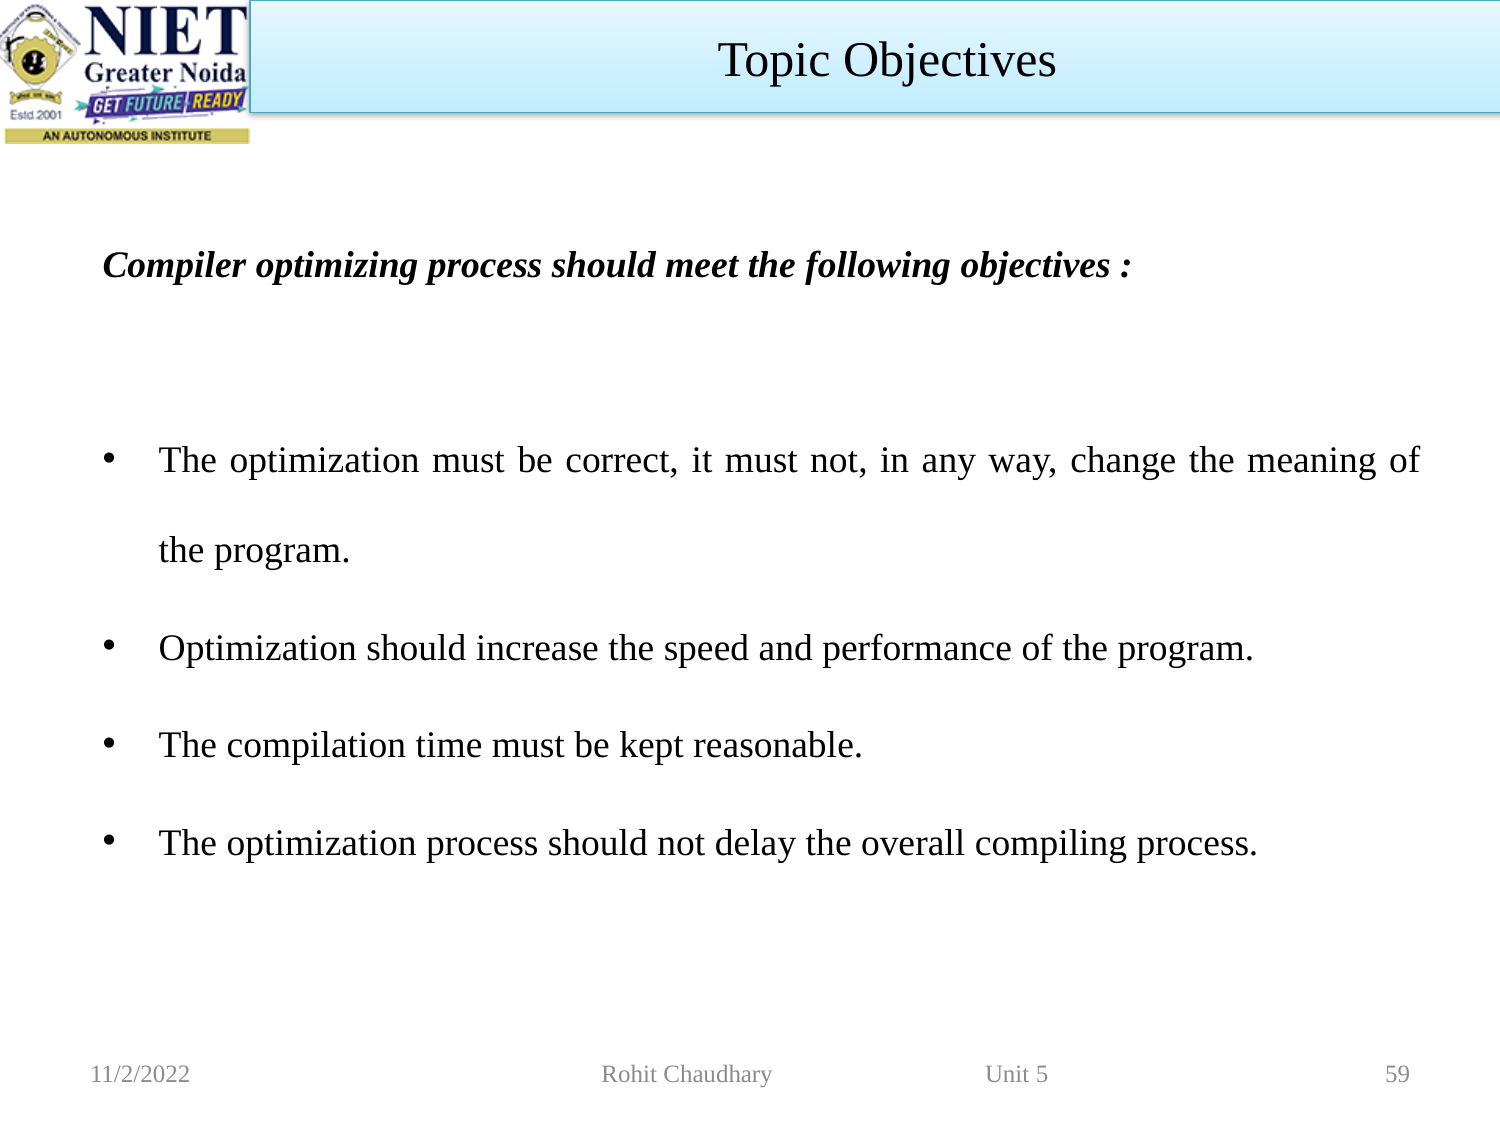

Topic Objectives
Compiler optimizing process should meet the following objectives :

The optimization must be correct, it must not, in any way, change the meaning of the program.
Optimization should increase the speed and performance of the program.
The compilation time must be kept reasonable.
The optimization process should not delay the overall compiling process.

11/2/2022
Rohit Chaudhary                                  Unit 5
59